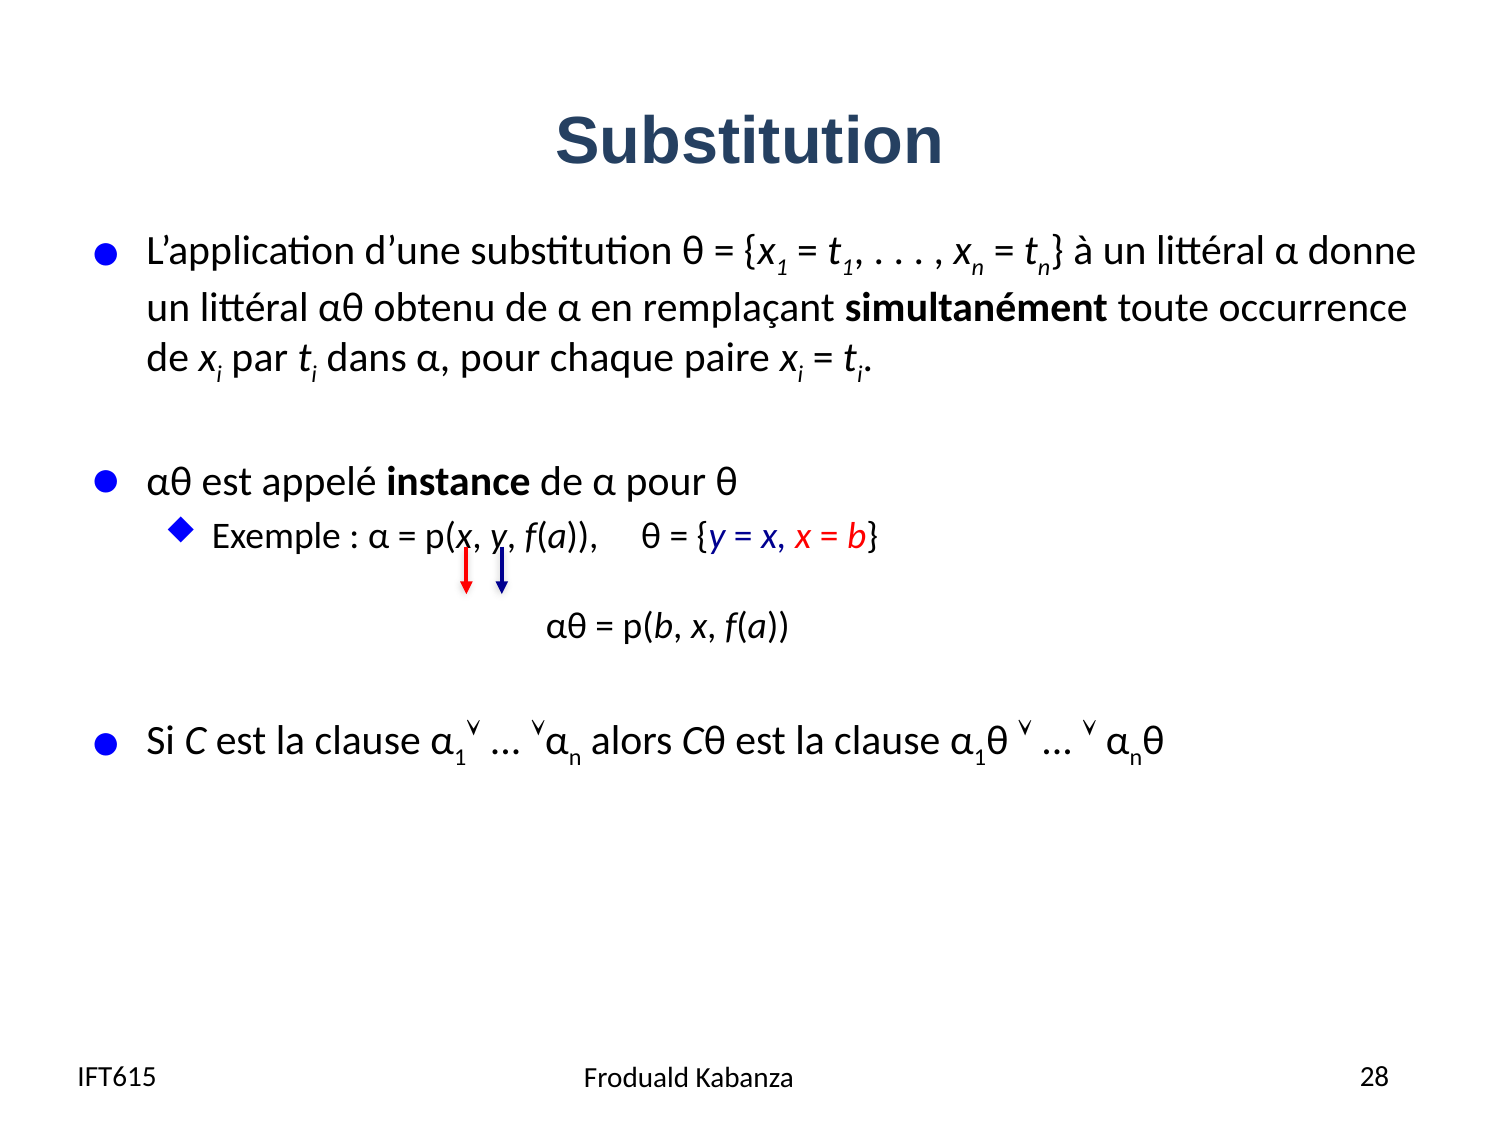

# Substitution
L’application d’une substitution θ = {x1 = t1, . . . , xn = tn} à un littéral α donne un littéral αθ obtenu de α en remplaçant simultanément toute occurrence de xi par ti dans α, pour chaque paire xi = ti.

αθ est appelé instance de α pour θ
Exemple : α = p(x, y, f(a)),     θ = {y = x, x = b}
		    αθ = p(b, x, f(a))

Si C est la clause α1∨ ... ∨αn alors Cθ est la clause α1θ ∨ ... ∨ αnθ
IFT615
28
Froduald Kabanza